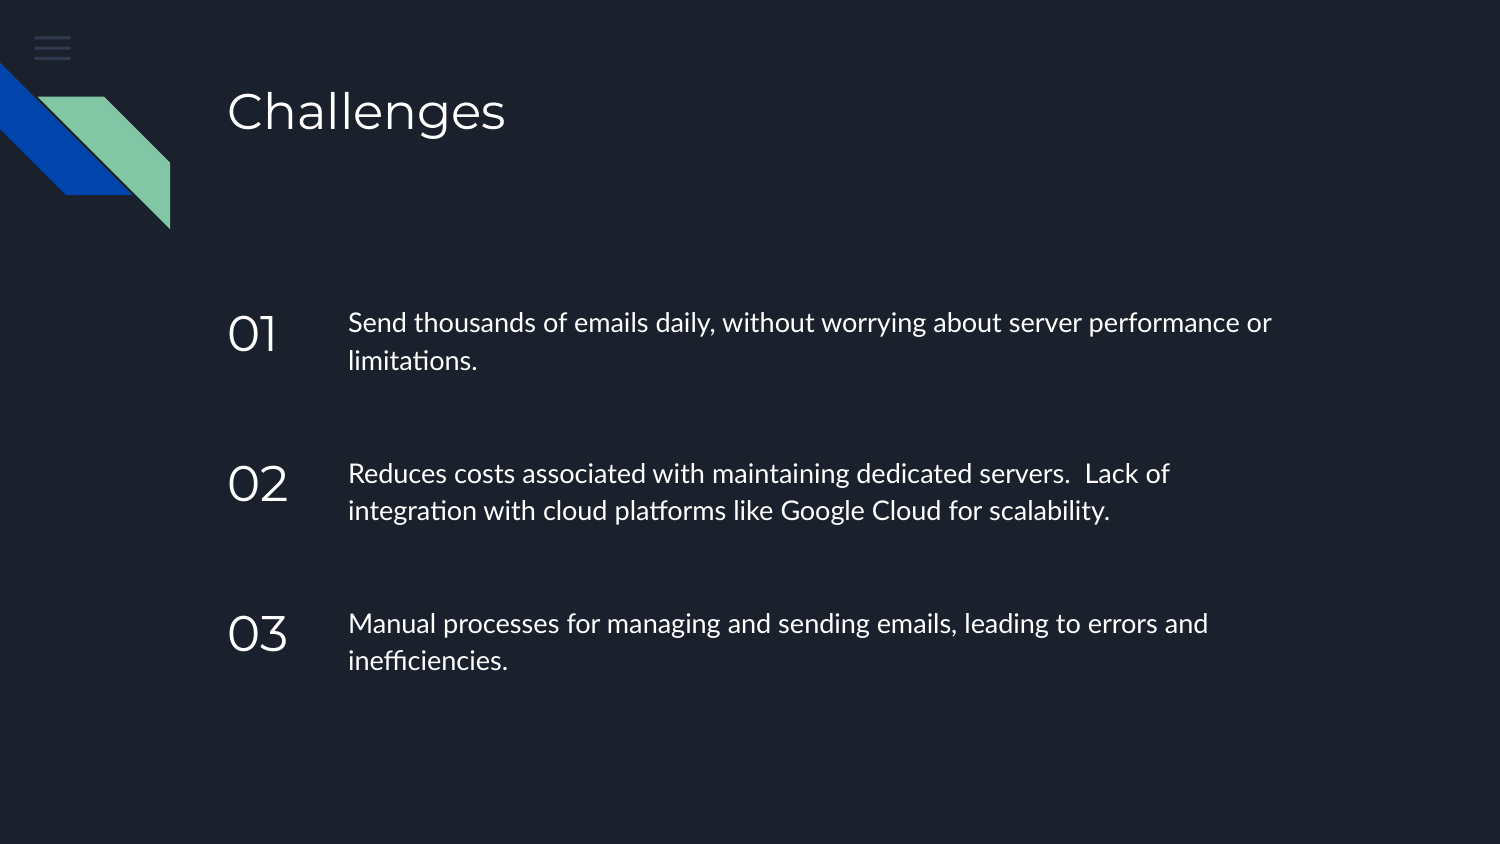

# Challenges
01

Send thousands of emails daily, without worrying about server performance or limitations.
02

Reduces costs associated with maintaining dedicated servers.  Lack of integration with cloud platforms like Google Cloud for scalability.

03
Manual processes for managing and sending emails, leading to errors and inefficiencies.